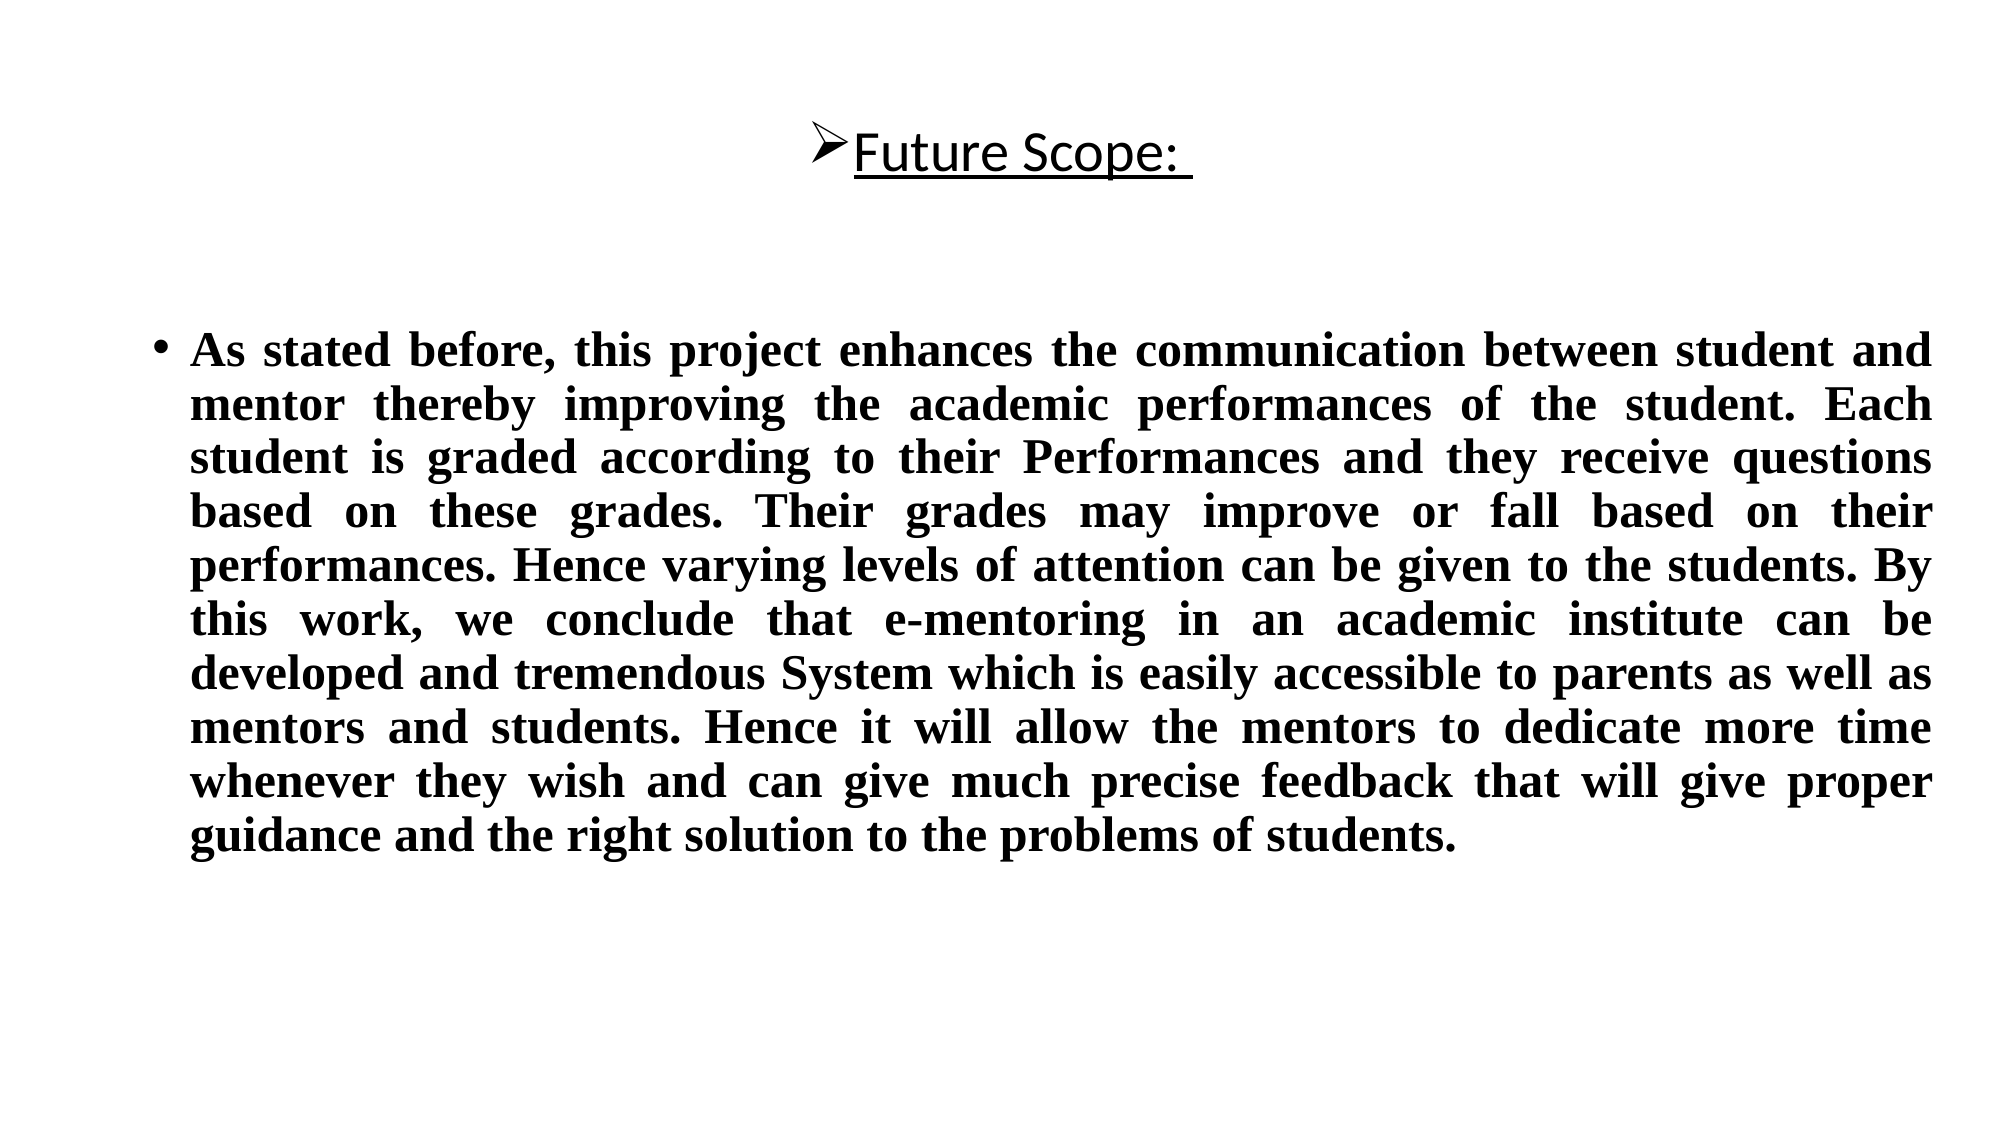

# Future Scope:
As stated before, this project enhances the communication between student and mentor thereby improving the academic performances of the student. Each student is graded according to their Performances and they receive questions based on these grades. Their grades may improve or fall based on their performances. Hence varying levels of attention can be given to the students. By this work, we conclude that e-mentoring in an academic institute can be developed and tremendous System which is easily accessible to parents as well as mentors and students. Hence it will allow the mentors to dedicate more time whenever they wish and can give much precise feedback that will give proper guidance and the right solution to the problems of students.